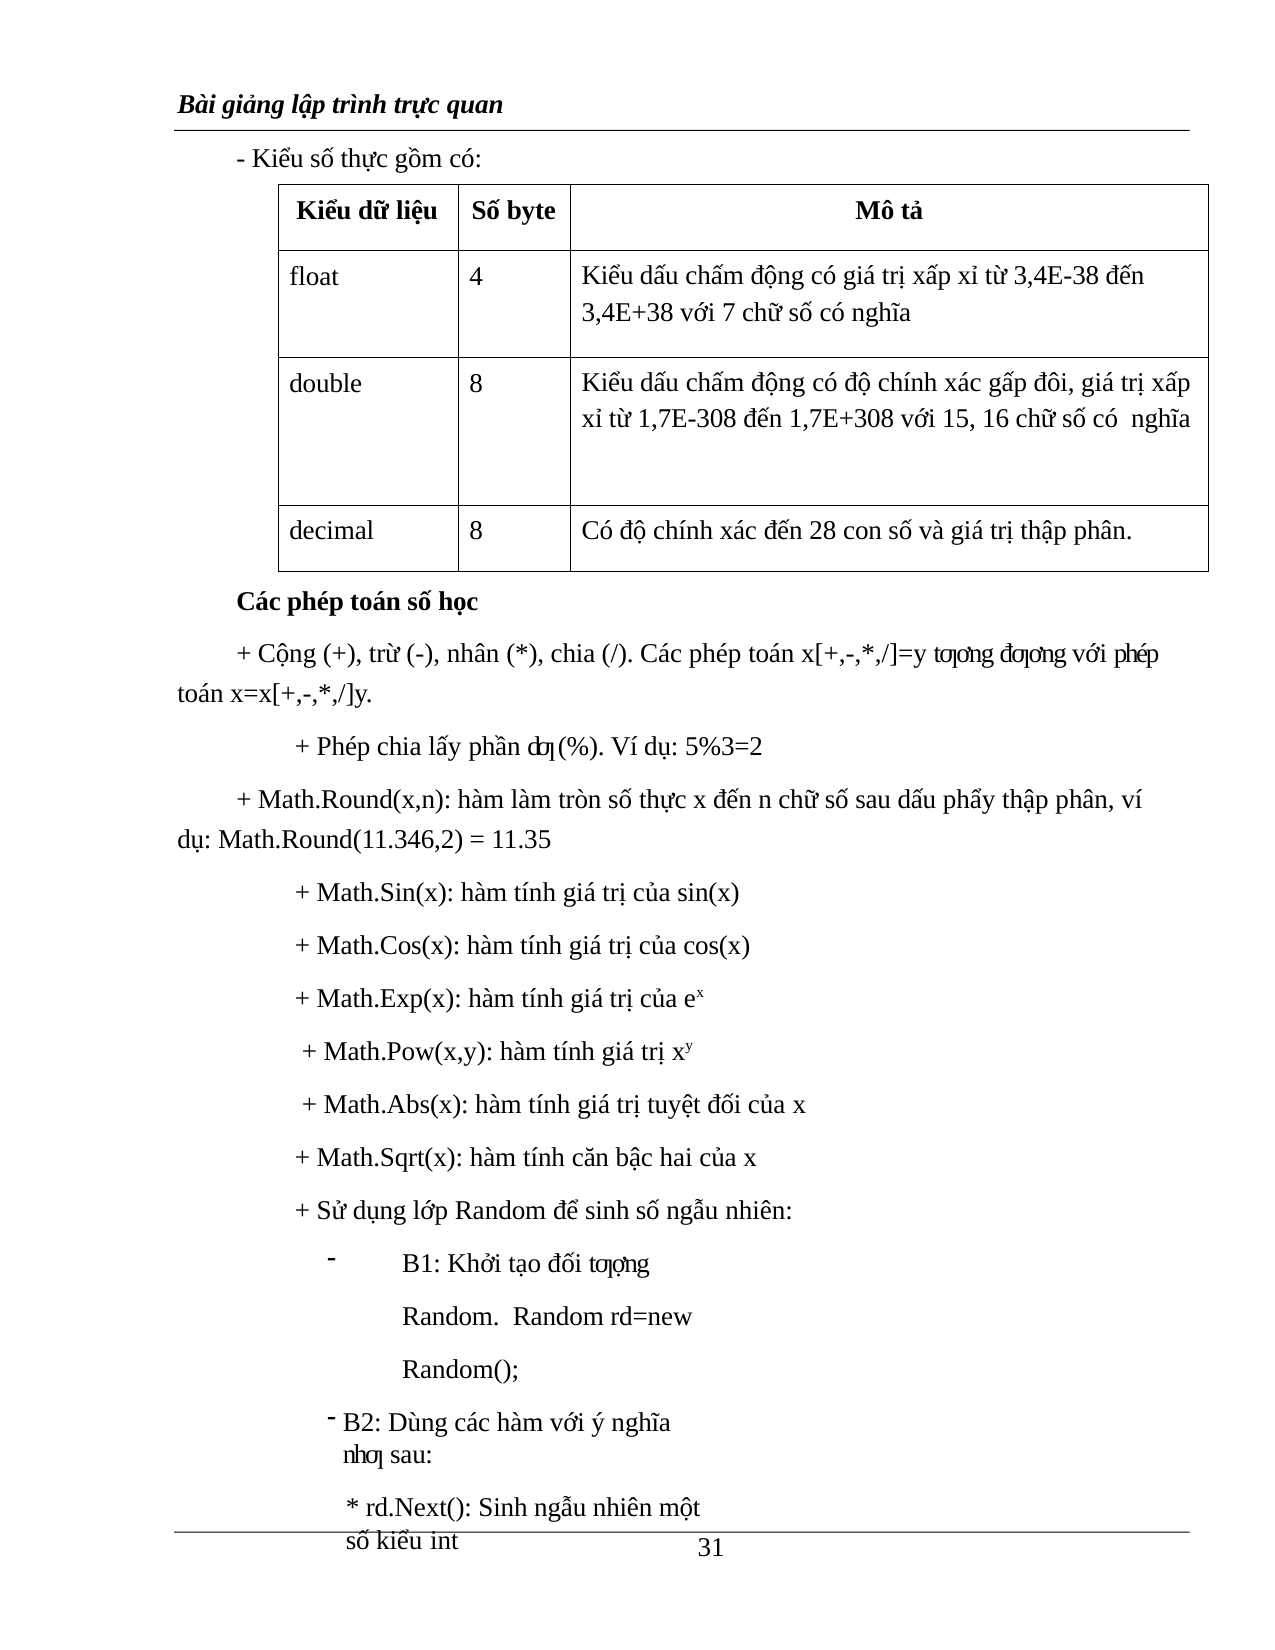

Bài giảng lập trình trực quan
- Kiểu số thực gồm có:
| Kiểu dữ liệu | Số byte | Mô tả |
| --- | --- | --- |
| float | 4 | Kiểu dấu chấm động có giá trị xấp xỉ từ 3,4E-38 đến 3,4E+38 với 7 chữ số có nghĩa |
| double | 8 | Kiểu dấu chấm động có độ chính xác gấp đôi, giá trị xấp xỉ từ 1,7E-308 đến 1,7E+308 với 15, 16 chữ số có nghĩa |
| decimal | 8 | Có độ chính xác đến 28 con số và giá trị thập phân. |
Các phép toán số học
+ Cộng (+), trừ (-), nhân (*), chia (/). Các phép toán x[+,-,*,/]=y tƣơng đƣơng với phép  toán x=x[+,-,*,/]y.
+ Phép chia lấy phần dƣ (%). Ví dụ: 5%3=2
+ Math.Round(x,n): hàm làm tròn số thực x đến n chữ số sau dấu phẩy thập phân, ví  dụ: Math.Round(11.346,2) = 11.35
+ Math.Sin(x): hàm tính giá trị của sin(x)
+ Math.Cos(x): hàm tính giá trị của cos(x)
+ Math.Exp(x): hàm tính giá trị của ex
+ Math.Pow(x,y): hàm tính giá trị xy
+ Math.Abs(x): hàm tính giá trị tuyệt đối của x
+ Math.Sqrt(x): hàm tính căn bậc hai của x
+ Sử dụng lớp Random để sinh số ngẫu nhiên:
B1: Khởi tạo đối tƣợng Random.  Random rd=new Random();
B2: Dùng các hàm với ý nghĩa nhƣ sau:
* rd.Next(): Sinh ngẫu nhiên một số kiểu int
31